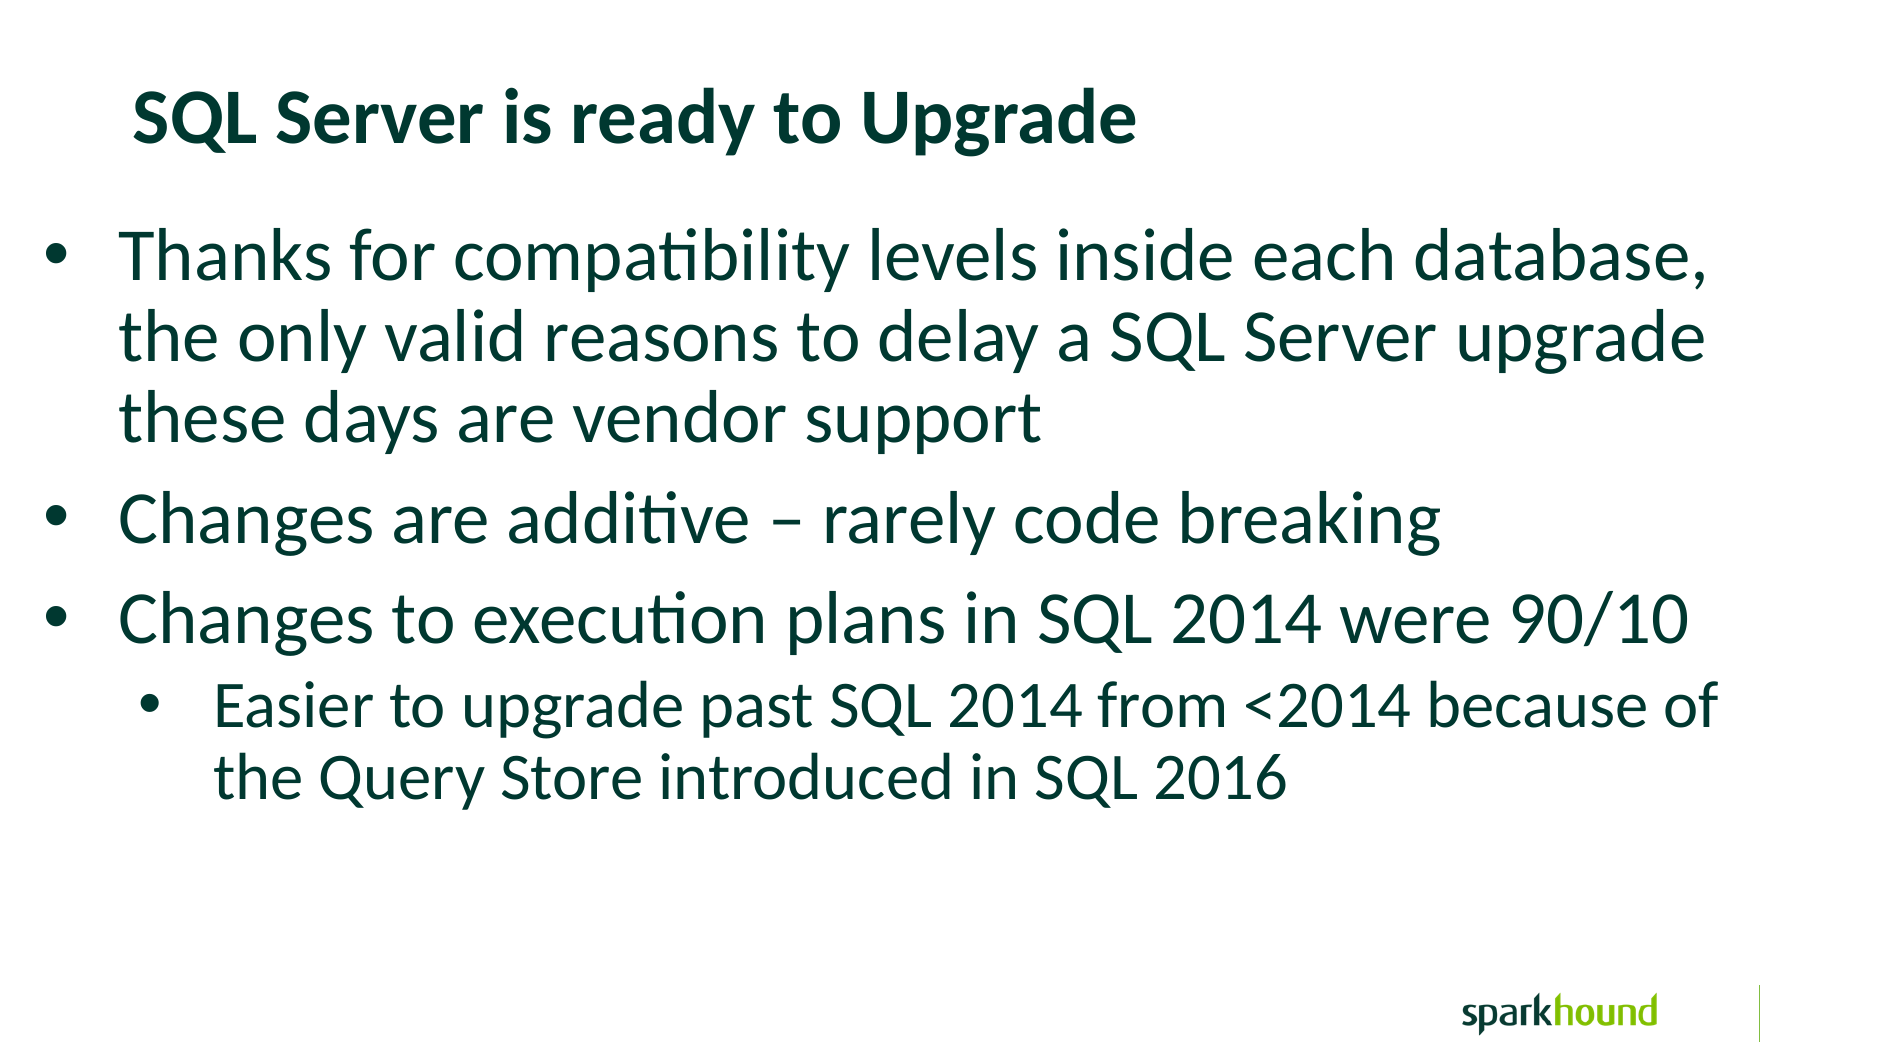

SQL Server is ready to Upgrade
Thanks for compatibility levels inside each database, the only valid reasons to delay a SQL Server upgrade these days are vendor support
Changes are additive – rarely code breaking
Changes to execution plans in SQL 2014 were 90/10
Easier to upgrade past SQL 2014 from <2014 because of the Query Store introduced in SQL 2016